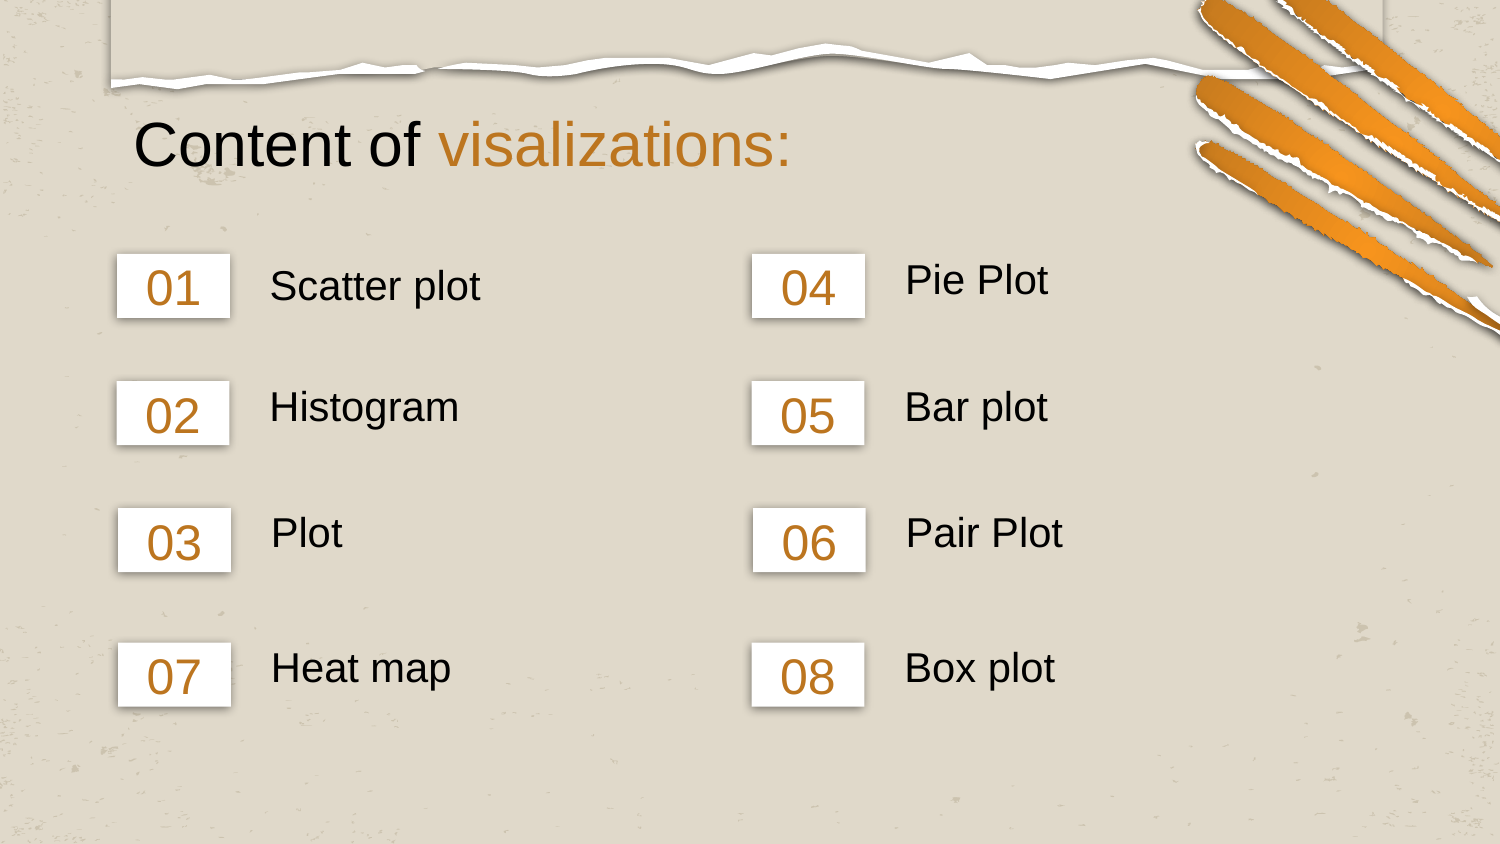

Content of visalizations:
# 01
04
Pie Plot
Scatter plot
Histogram
Bar plot
02
05
Plot
Pair Plot
03
06
Heat map
Box plot
07
08